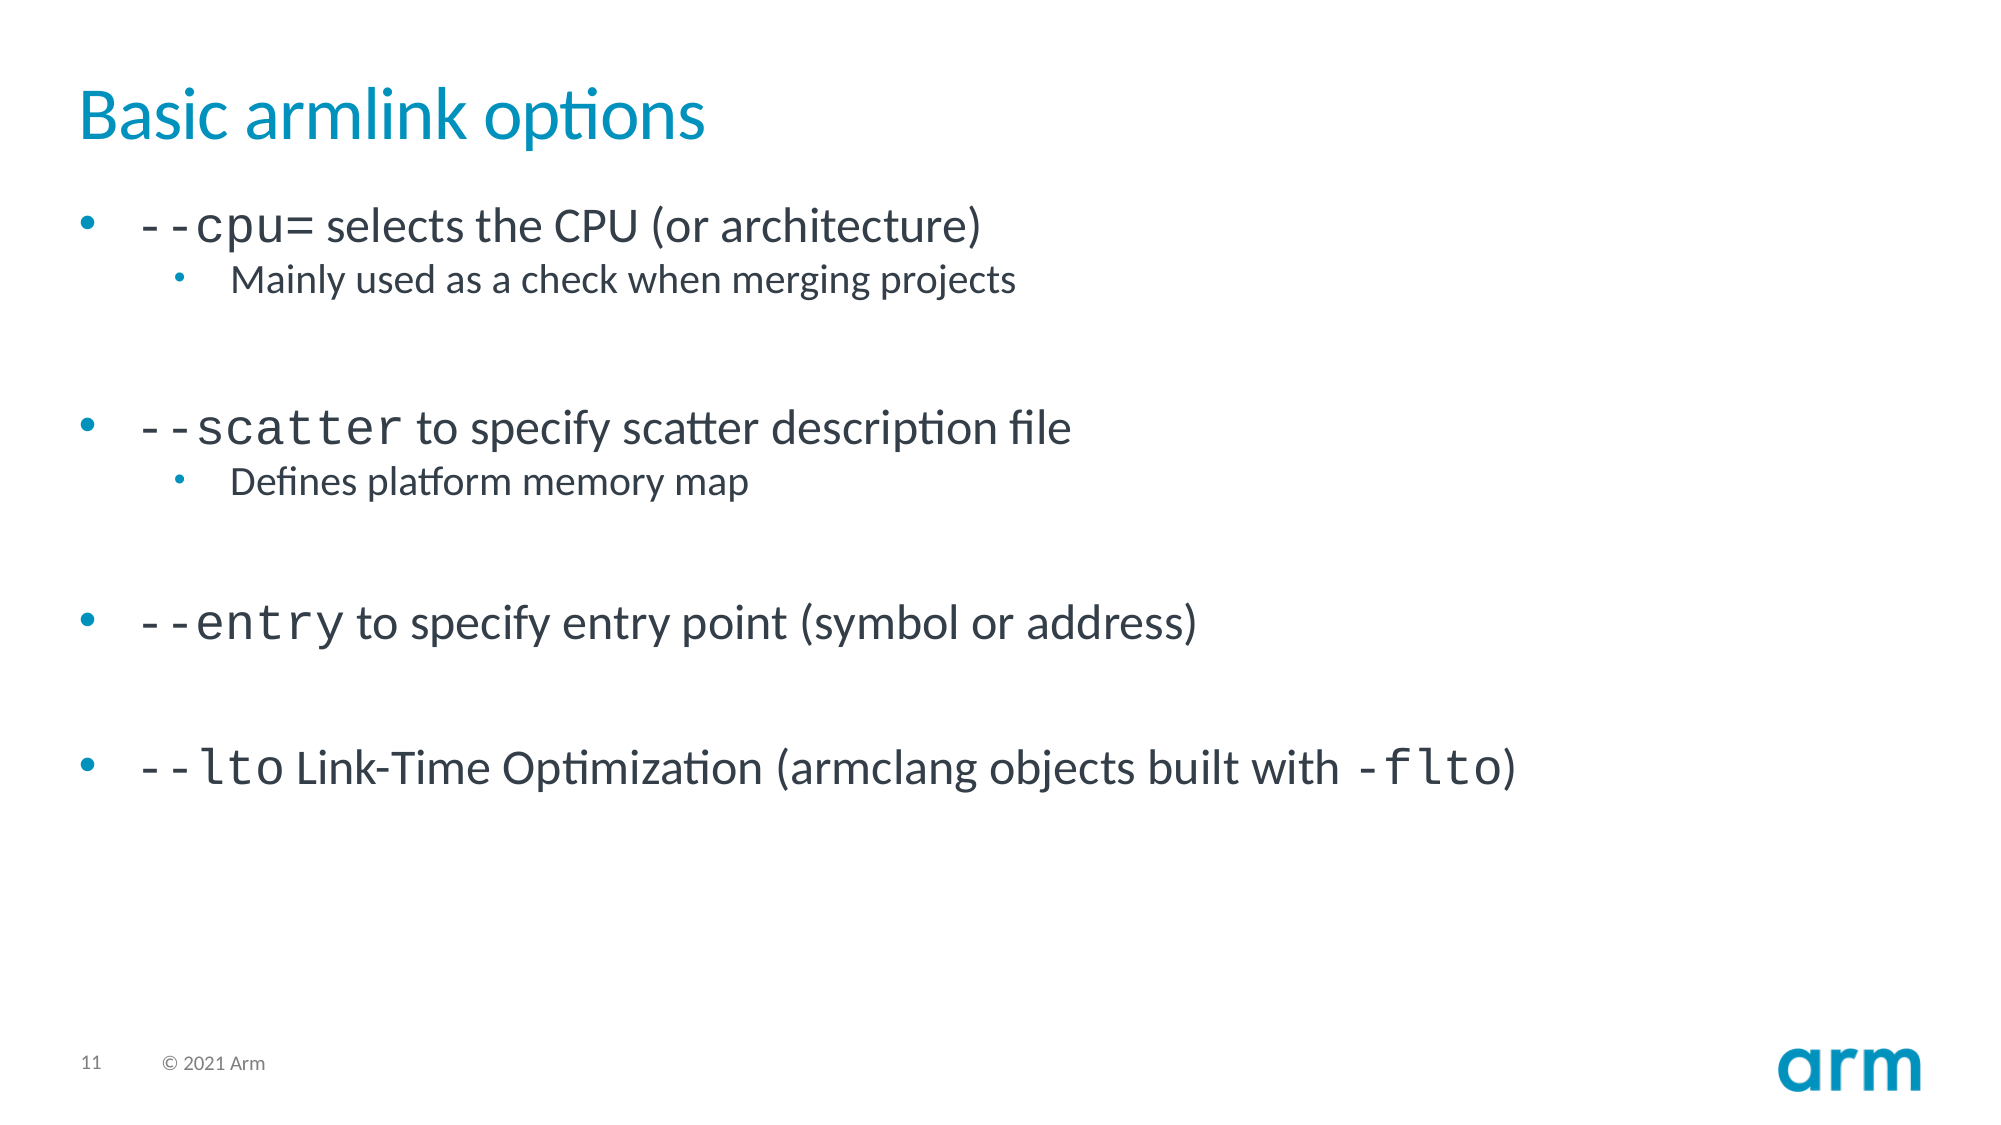

# Basic armlink options
--cpu= selects the CPU (or architecture)
Mainly used as a check when merging projects

--scatter to specify scatter description file
Defines platform memory map

--entry to specify entry point (symbol or address)

--lto Link-Time Optimization (armclang objects built with -flto)